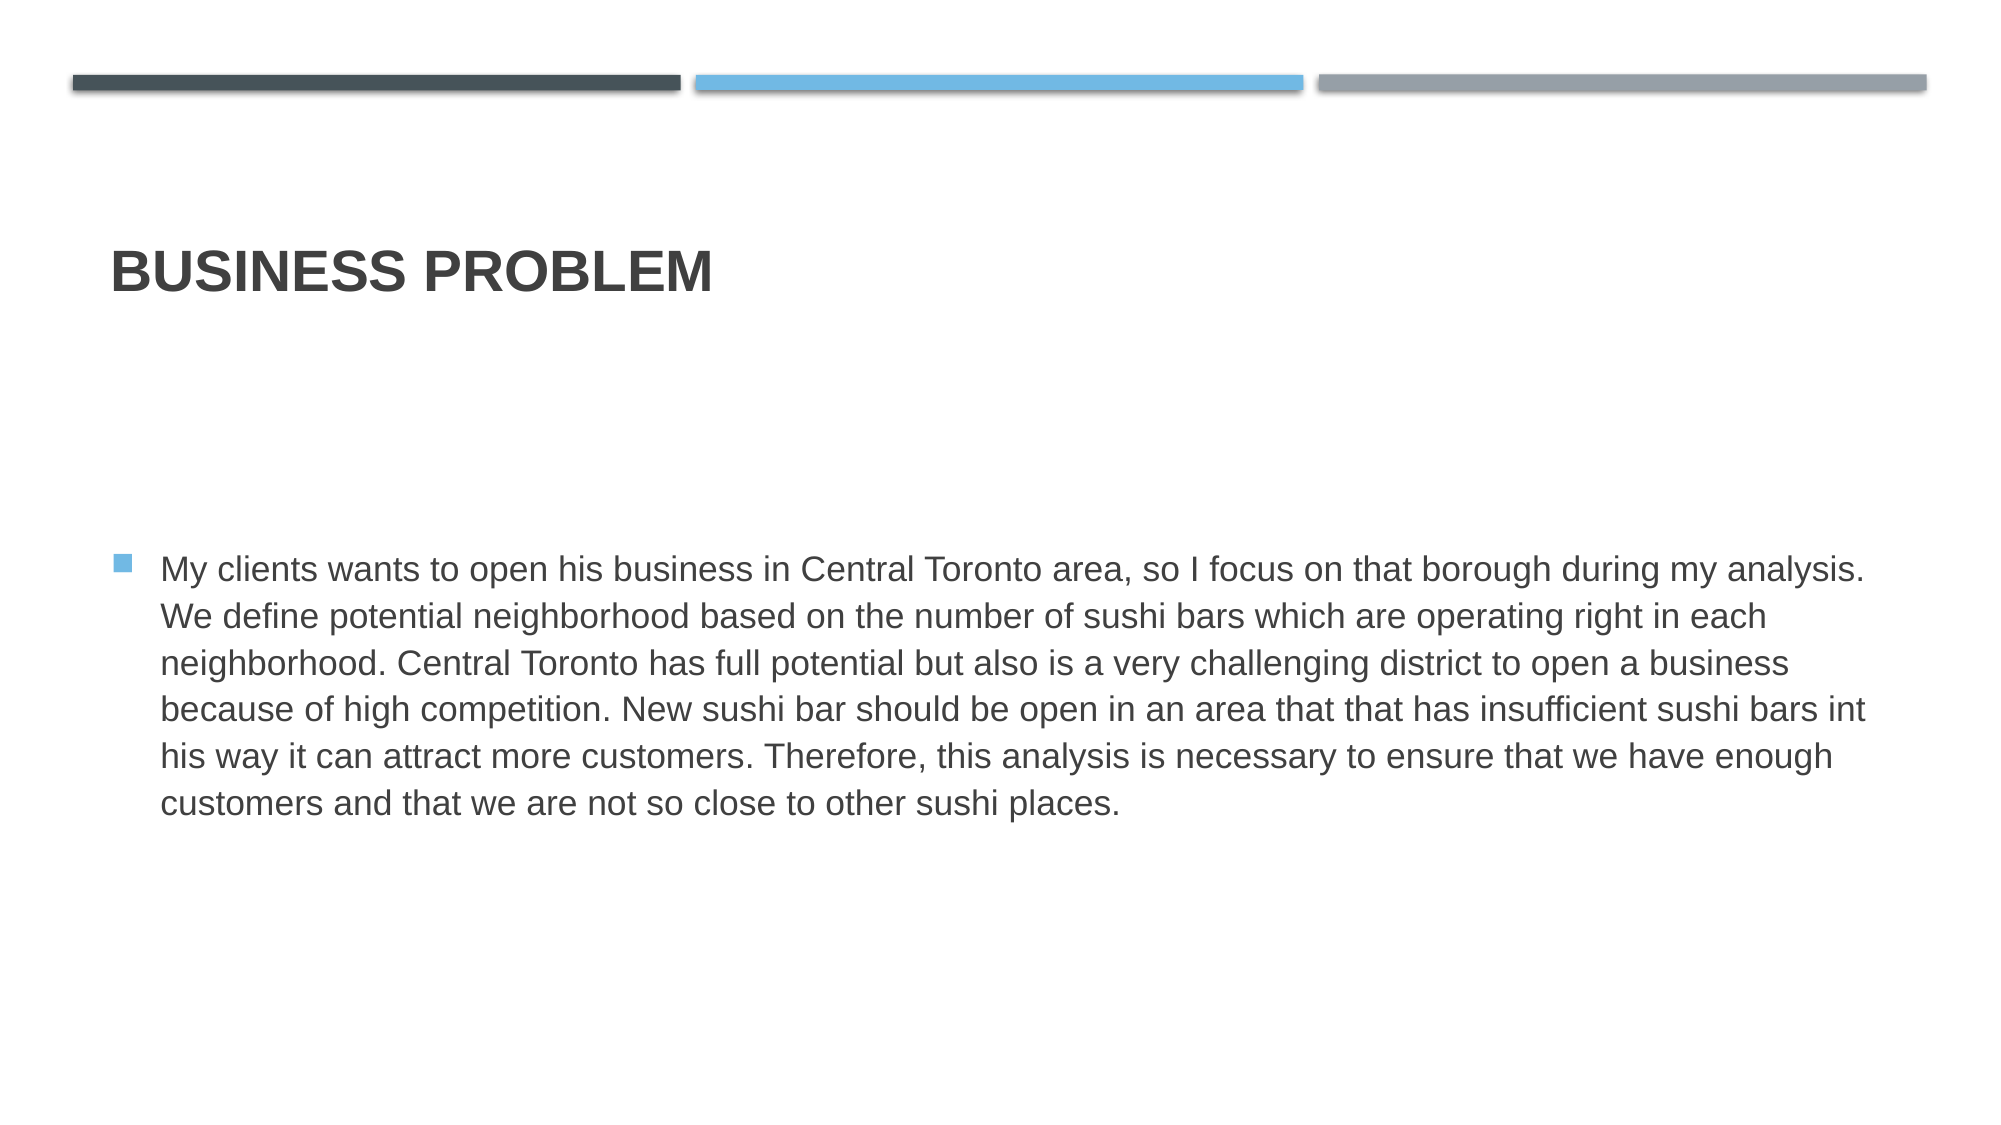

# Business Problem
My clients wants to open his business in Central Toronto area, so I focus on that borough during my analysis. We define potential neighborhood based on the number of sushi bars which are operating right in each neighborhood. Central Toronto has full potential but also is a very challenging district to open a business because of high competition. New sushi bar should be open in an area that that has insufficient sushi bars int his way it can attract more customers. Therefore, this analysis is necessary to ensure that we have enough customers and that we are not so close to other sushi places.